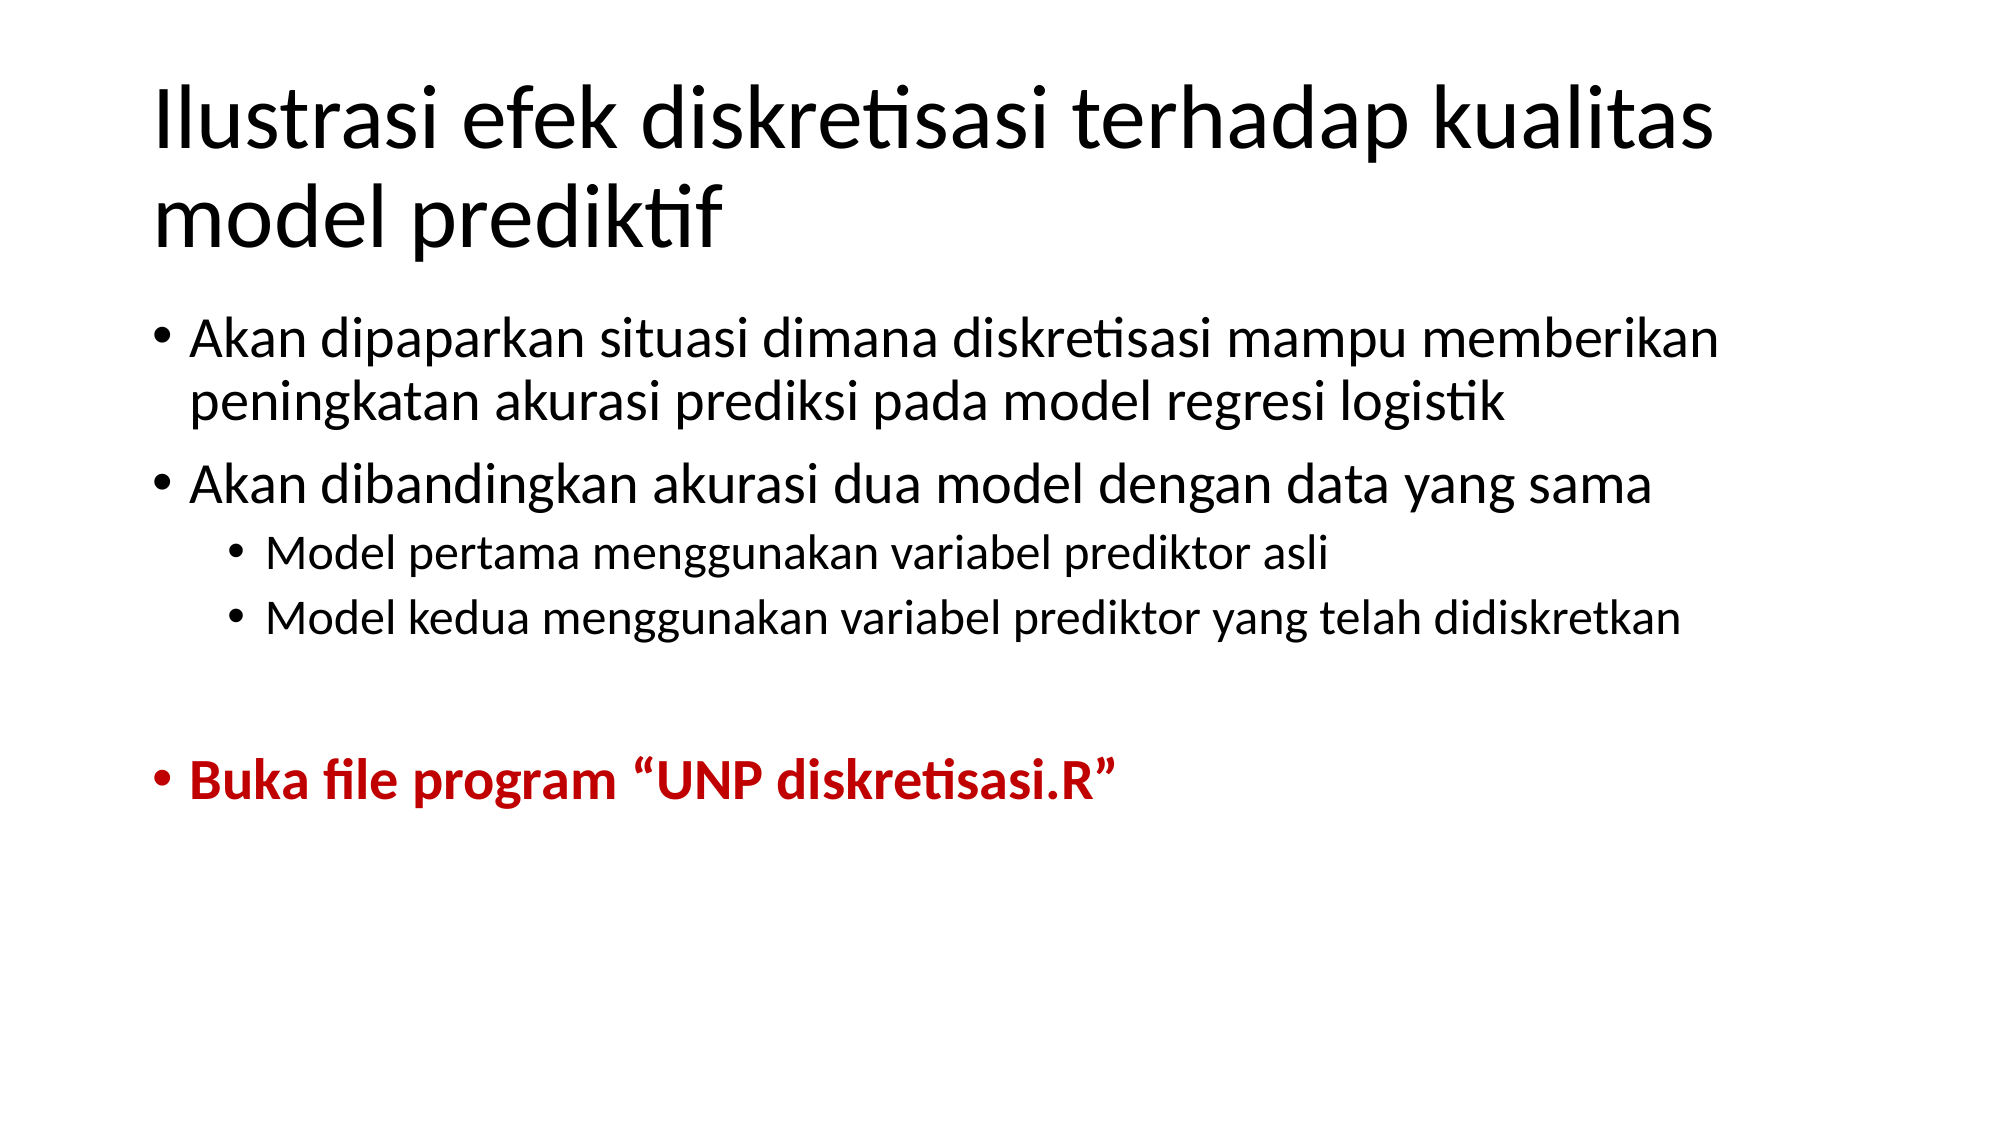

# Ilustrasi efek diskretisasi terhadap kualitas model prediktif
Akan dipaparkan situasi dimana diskretisasi mampu memberikan peningkatan akurasi prediksi pada model regresi logistik
Akan dibandingkan akurasi dua model dengan data yang sama
Model pertama menggunakan variabel prediktor asli
Model kedua menggunakan variabel prediktor yang telah didiskretkan

Buka file program “UNP diskretisasi.R”